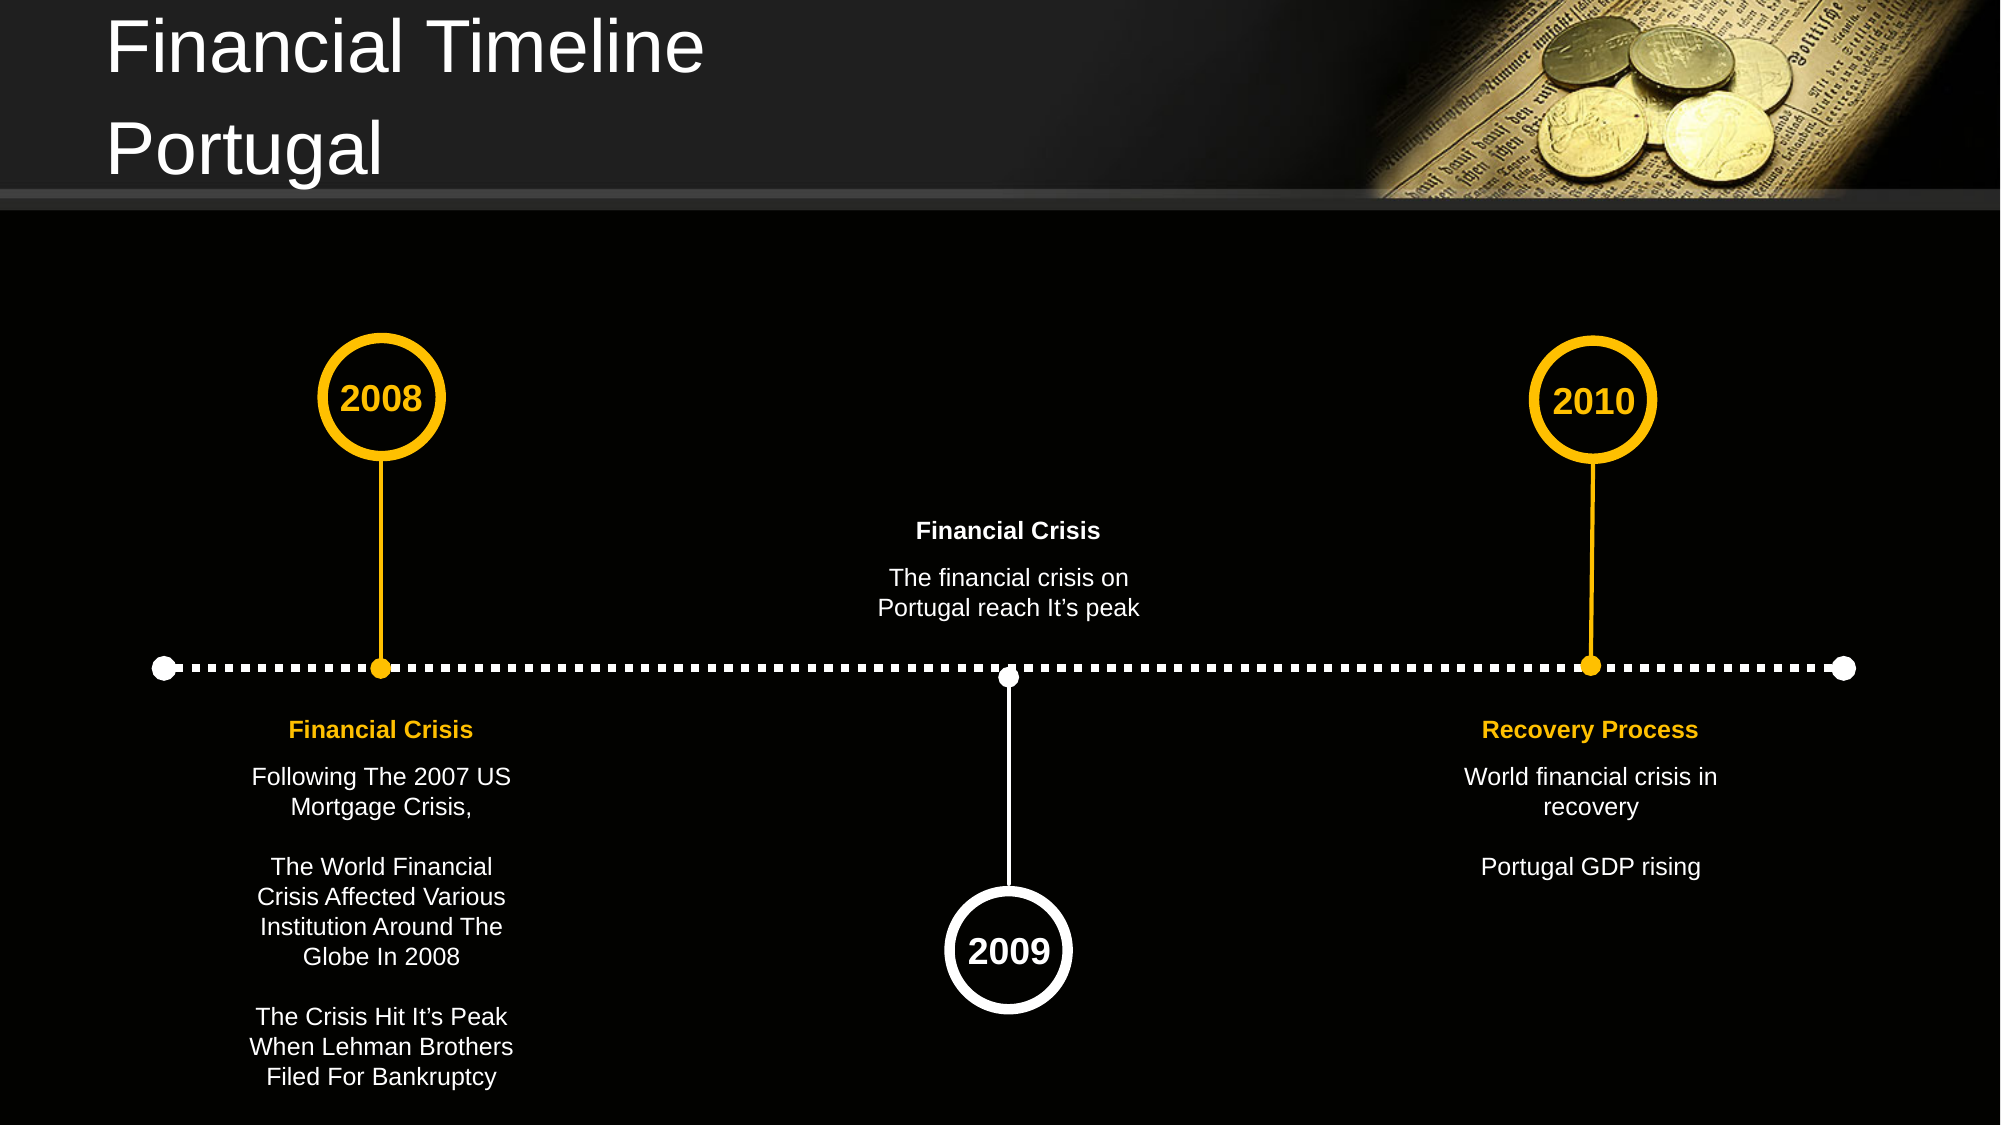

Financial Timeline
Portugal

2008
2010
Financial Crisis
The financial crisis on Portugal reach It’s peak
Financial Crisis
Following The 2007 US Mortgage Crisis,

The World Financial Crisis Affected Various Institution Around The Globe In 2008

The Crisis Hit It’s Peak When Lehman Brothers Filed For Bankruptcy
Recovery Process
World financial crisis in recovery

Portugal GDP rising

2009